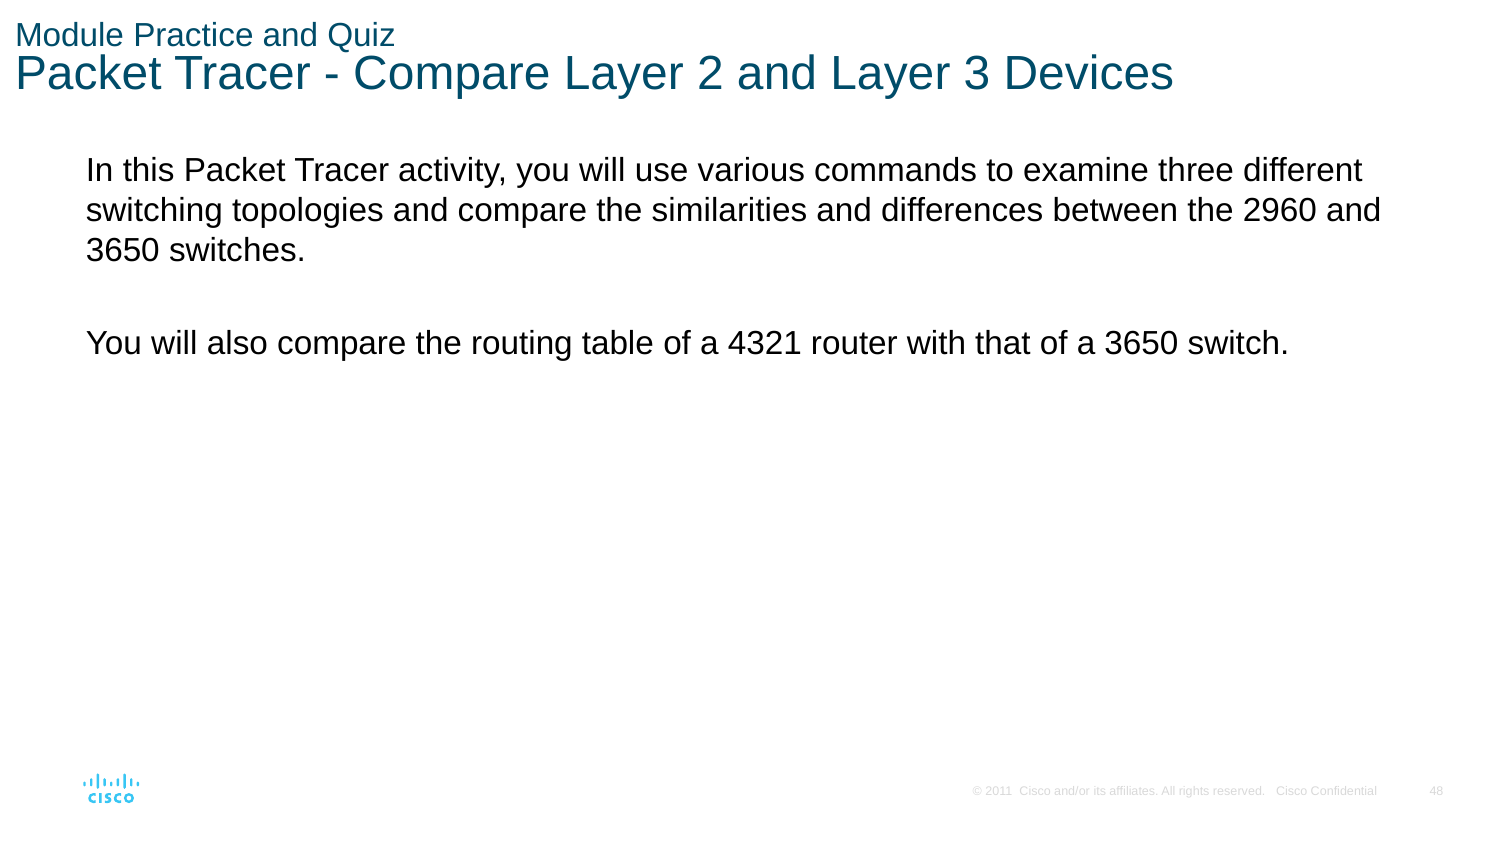

# Module Practice and Quiz Packet Tracer - Compare Layer 2 and Layer 3 Devices
In this Packet Tracer activity, you will use various commands to examine three different switching topologies and compare the similarities and differences between the 2960 and 3650 switches.

You will also compare the routing table of a 4321 router with that of a 3650 switch.